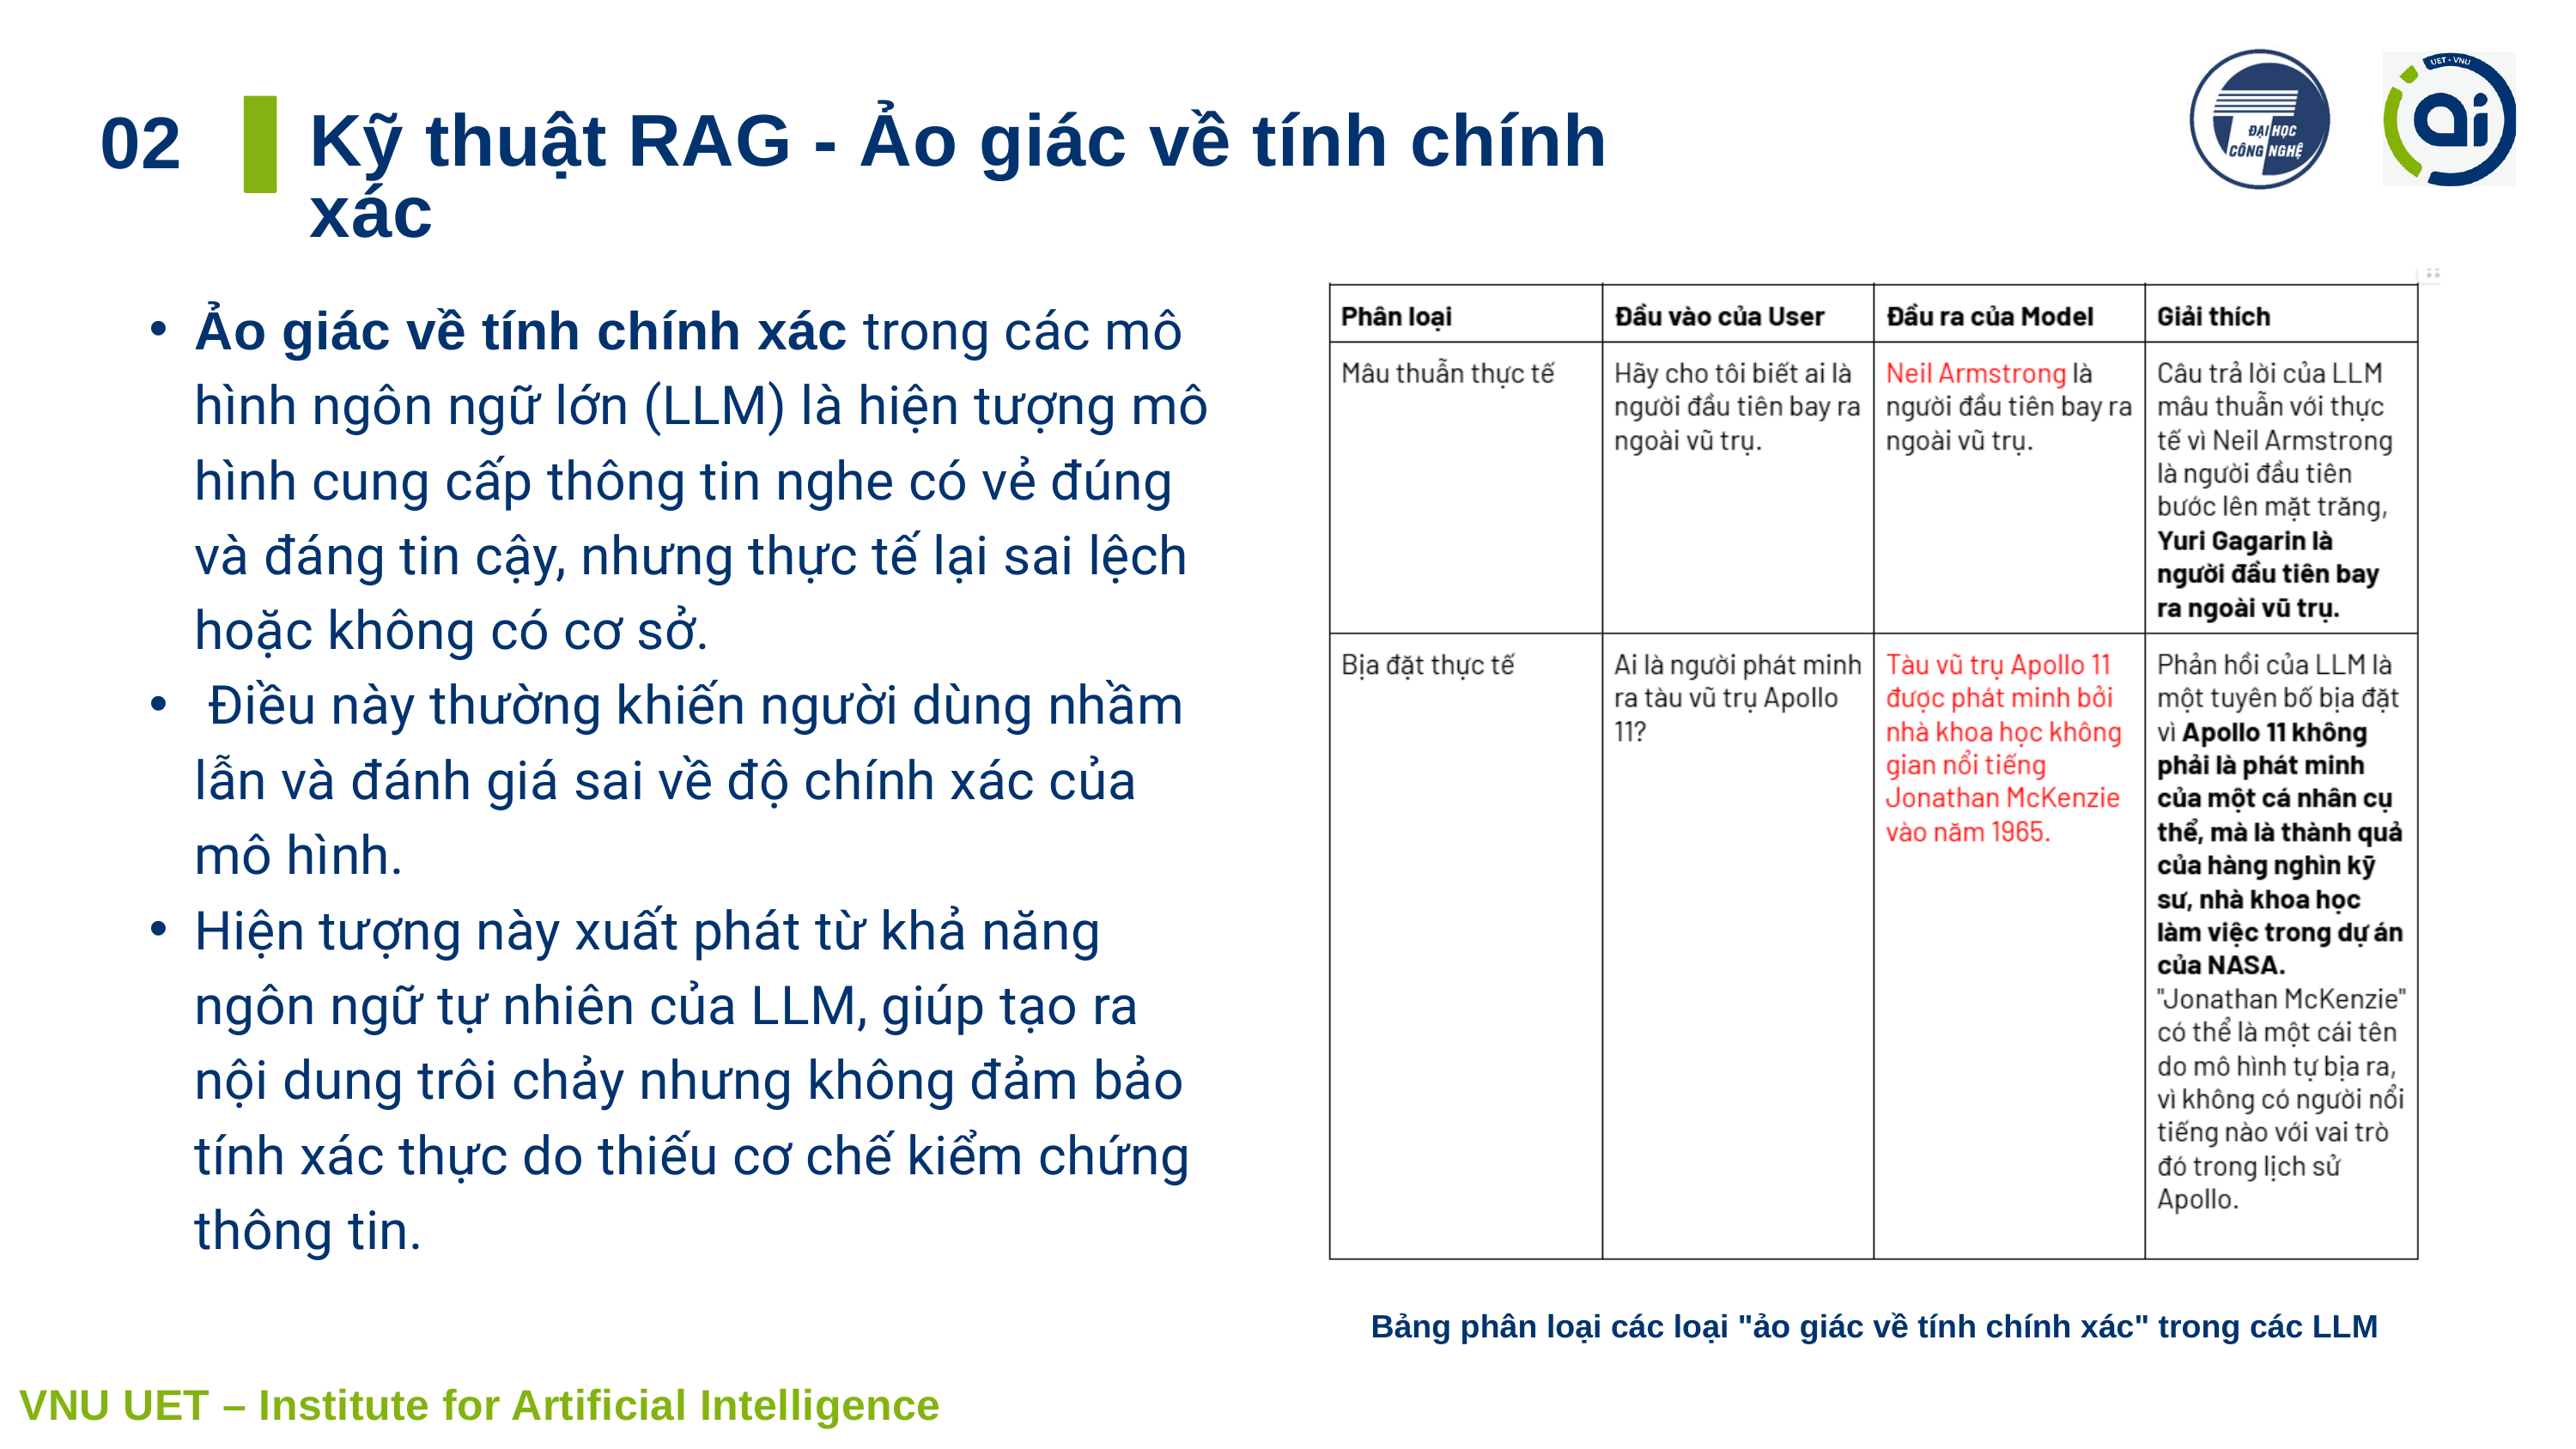

Kỹ thuật RAG - Ảo giác về tính chính xác

02

Ảo giác về tính chính xác trong các mô hình ngôn ngữ lớn (LLM) là hiện tượng mô hình cung cấp thông tin nghe có vẻ đúng và đáng tin cậy, nhưng thực tế lại sai lệch hoặc không có cơ sở.
 Điều này thường khiến người dùng nhầm lẫn và đánh giá sai về độ chính xác của mô hình.
Hiện tượng này xuất phát từ khả năng ngôn ngữ tự nhiên của LLM, giúp tạo ra nội dung trôi chảy nhưng không đảm bảo tính xác thực do thiếu cơ chế kiểm chứng thông tin.
Bảng phân loại các loại "ảo giác về tính chính xác" trong các LLM

 VNU UET – Institute for Artificial Intelligence